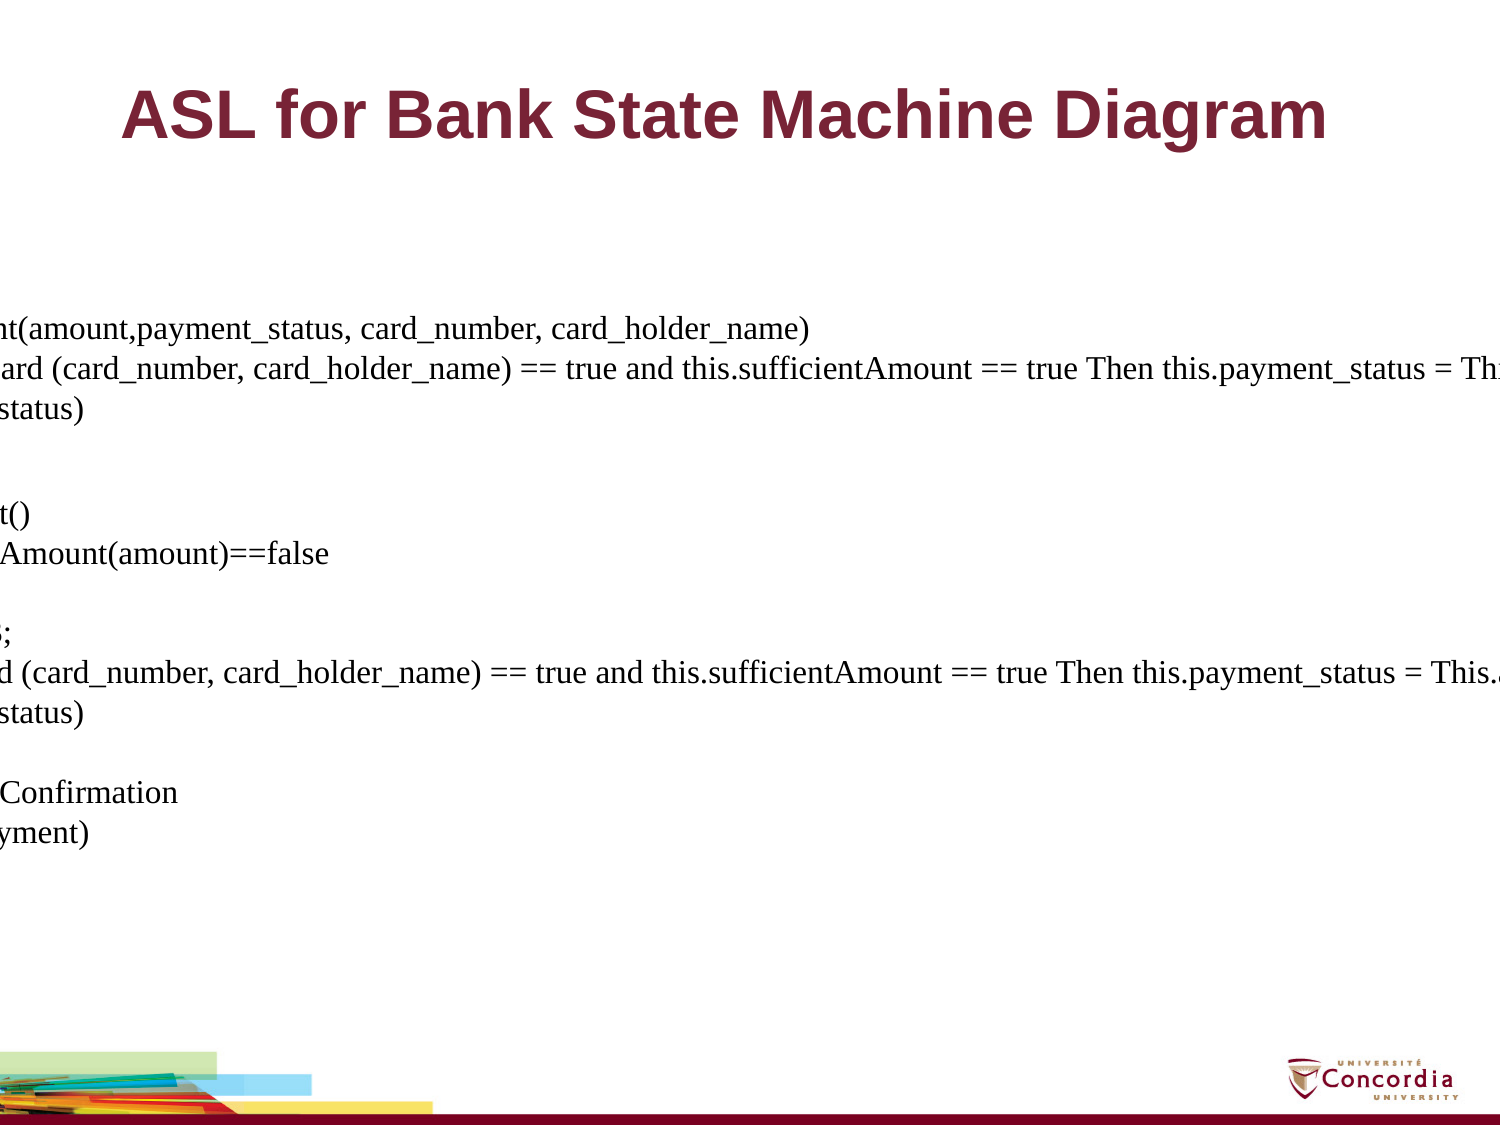

# ASL for Bank State Machine Diagram
:validatePayment(amount,payment_status, card_number, card_holder_name)
If this.validateCard (card_number, card_holder_name) == true and this.sufficientAmount == true Then this.payment_status = This.acceptPayment()
Alert(payment_status)
endif;
:declinePayment()
If this.sufficientAmount(amount)==false
Then
If this.try() <= 3;
this.validateCard (card_number, card_holder_name) == true and this.sufficientAmount == true Then this.payment_status = This.acceptPayment()
Alert(payment_status)
Else
declinePaymentConfirmation
Alert(declinePayment)
endif;